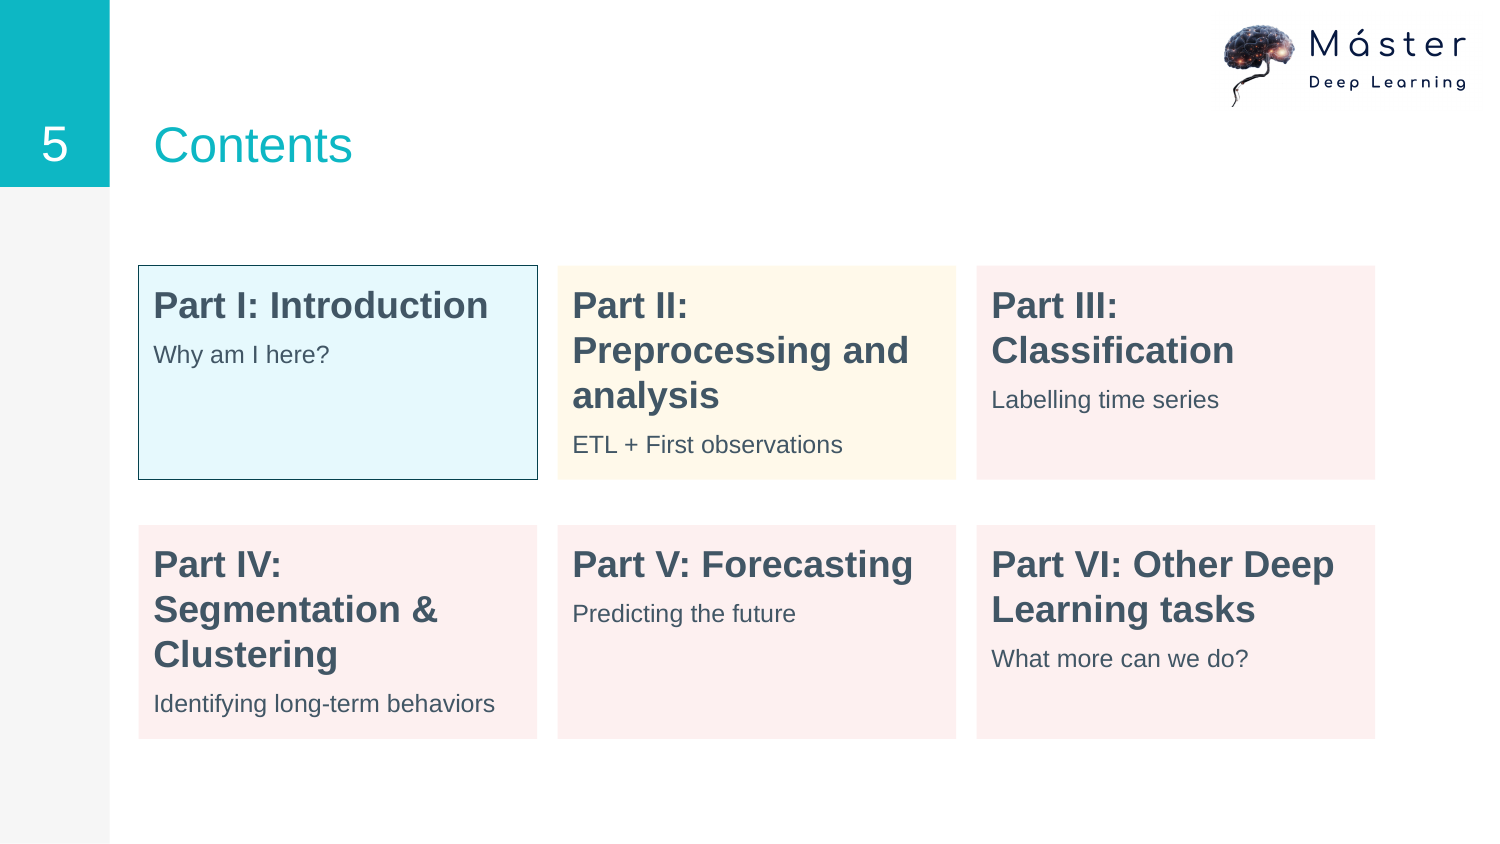

5
# Contents
Part I: Introduction
Why am I here?
Part II: Preprocessing and analysis
ETL + First observations
Part III: Classification
Labelling time series

Part IV: Segmentation & Clustering
Identifying long-term behaviors
Part V: Forecasting
Predicting the future
Part VI: Other Deep Learning tasks
What more can we do?